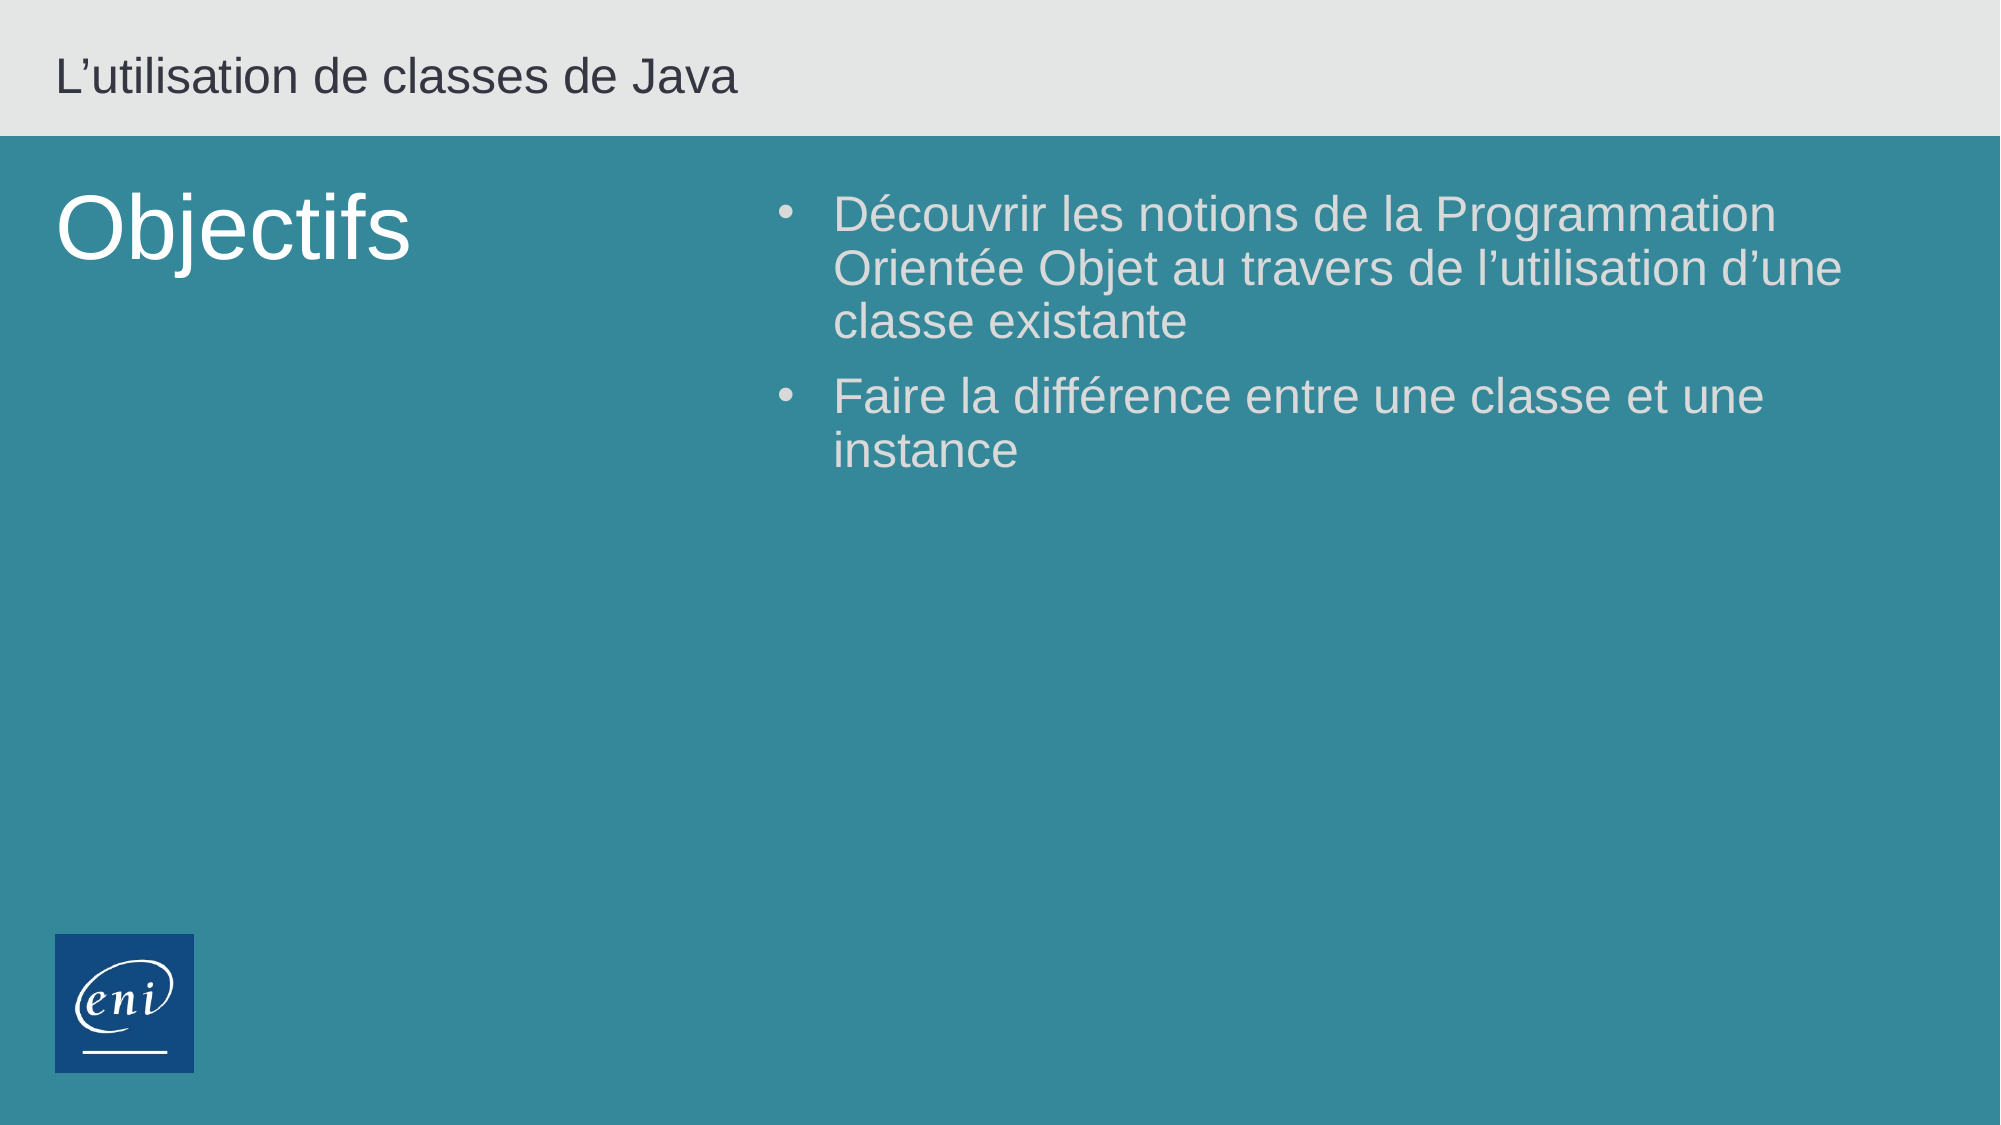

L’utilisation de classes de Java
# Objectifs
Découvrir les notions de la Programmation Orientée Objet au travers de l’utilisation d’une classe existante
Faire la différence entre une classe et une instance